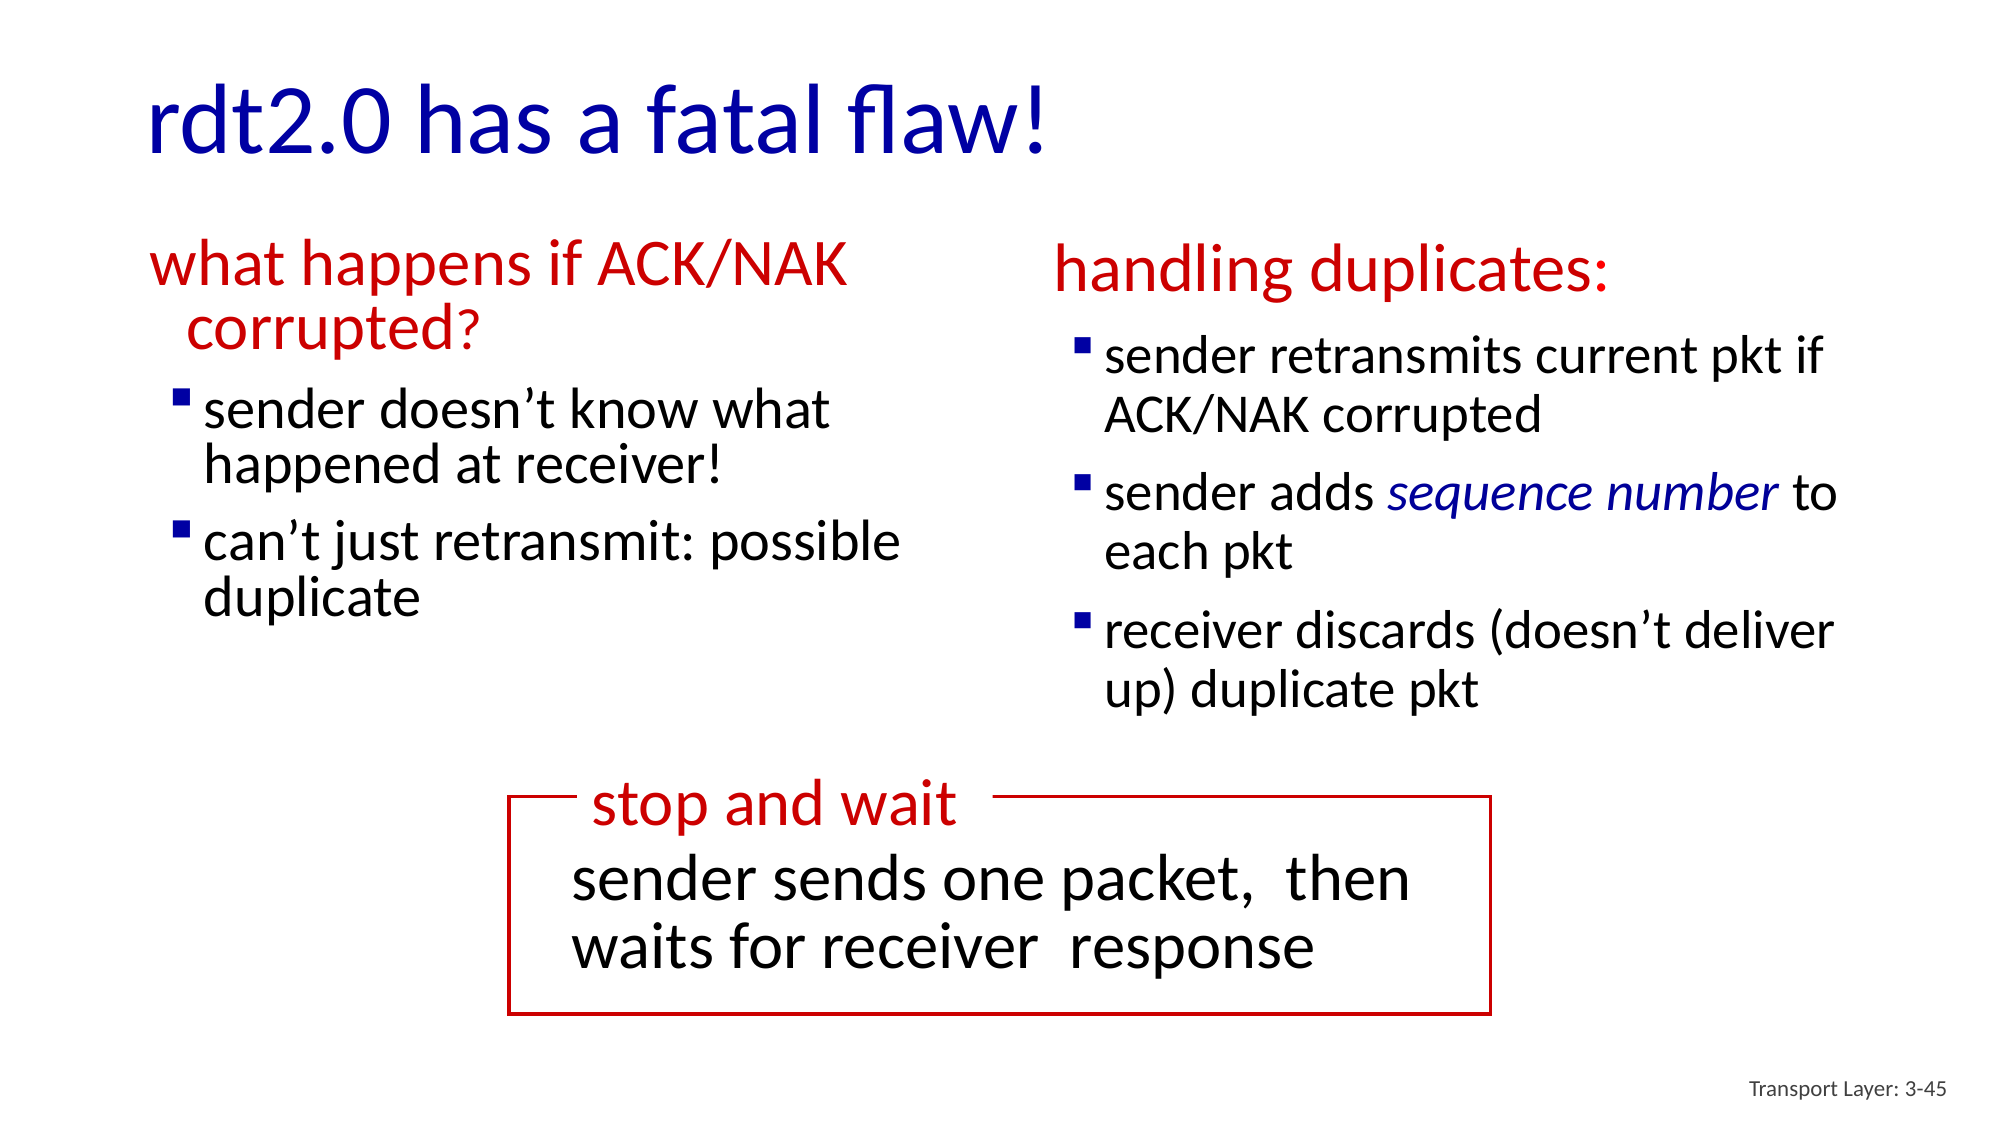

# rdt2.0 has a fatal flaw!
handling duplicates:
sender retransmits current pkt if ACK/NAK corrupted
sender adds sequence number to each pkt
receiver discards (doesn’t deliver up) duplicate pkt
what happens if ACK/NAK corrupted?
sender doesn’t know what happened at receiver!
can’t just retransmit: possible duplicate

stop and wait

sender sends one packet,  then waits for receiver  response
Transport Layer: 3-45